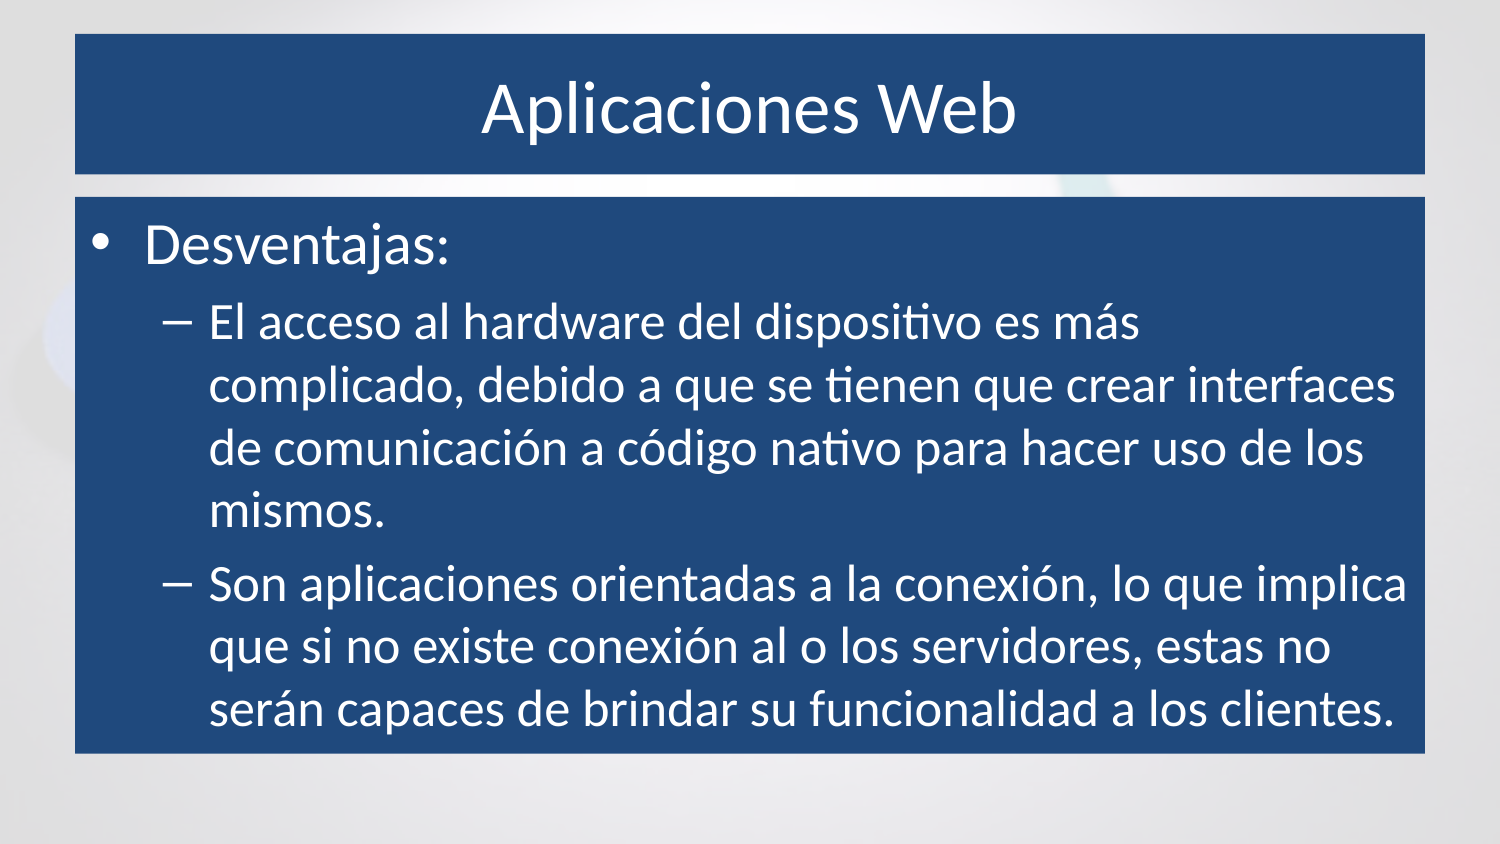

# Aplicaciones Web
Desventajas:
El acceso al hardware del dispositivo es más complicado, debido a que se tienen que crear interfaces de comunicación a código nativo para hacer uso de los mismos.
Son aplicaciones orientadas a la conexión, lo que implica que si no existe conexión al o los servidores, estas no serán capaces de brindar su funcionalidad a los clientes.